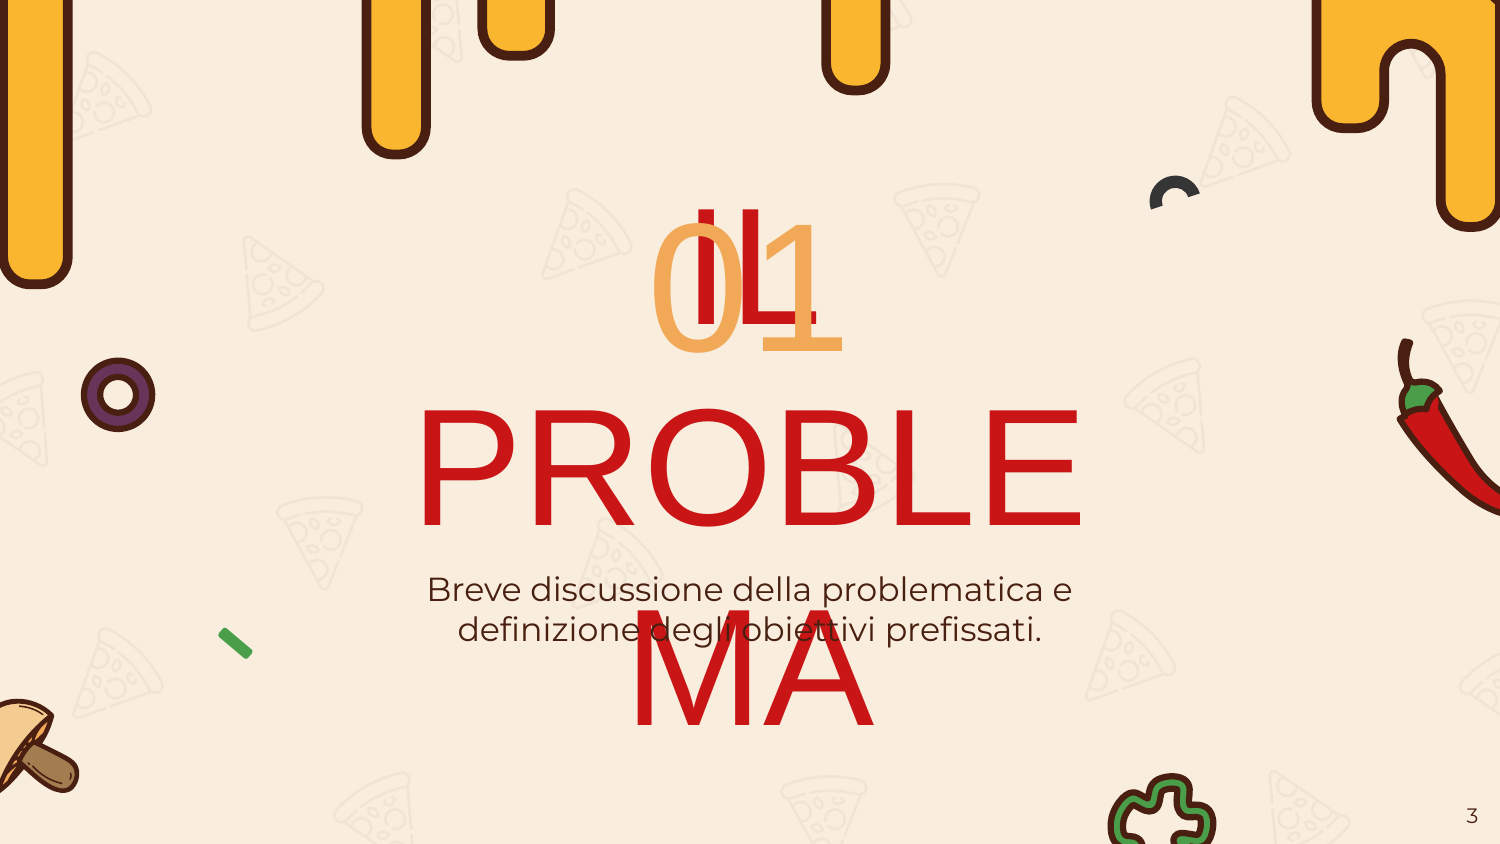

01
# IL PROBLEMA
Breve discussione della problematica e definizione degli obiettivi prefissati.
3